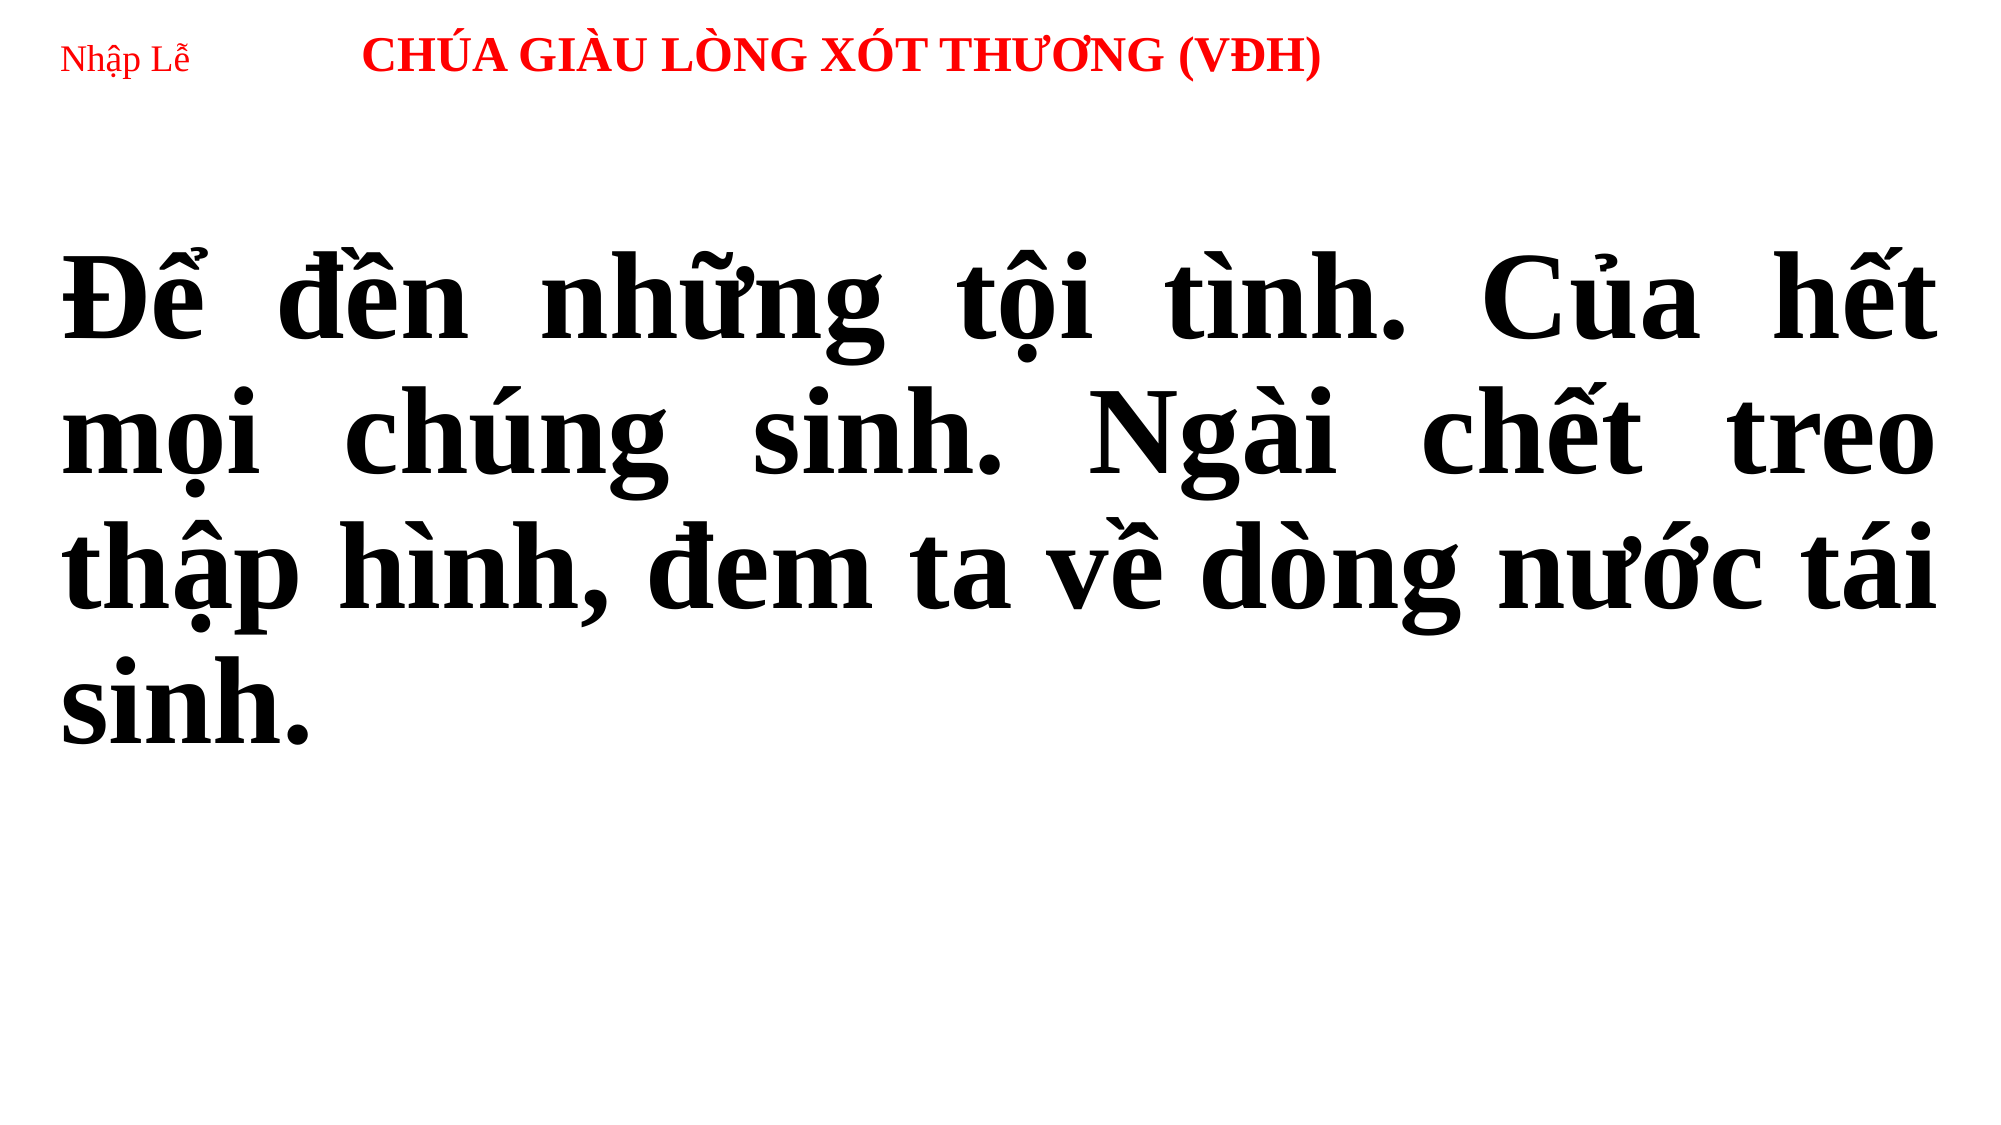

# Nhập Lễ                  CHÚA GIÀU LÒNG XÓT THƯƠNG (VĐH)
Để đền những tội tình. Của hết mọi chúng sinh. Ngài chết treo thập hình, đem ta về dòng nước tái sinh.